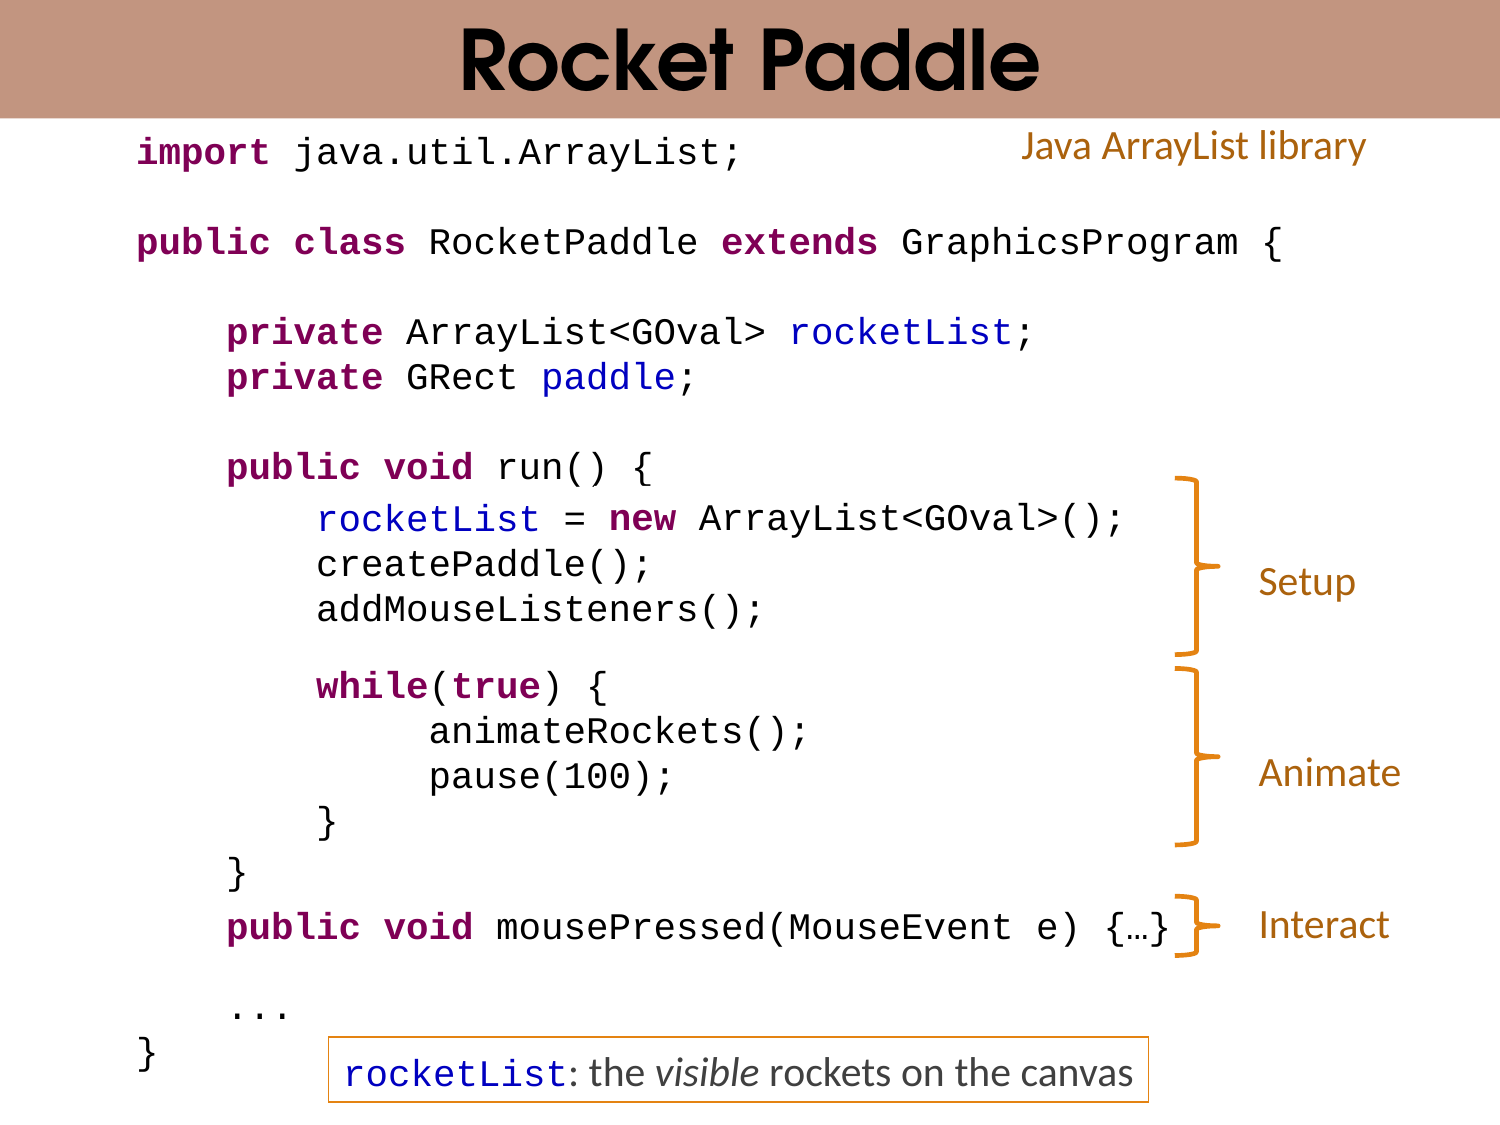

Rocket Paddle
Java ArrayList library
import java.util.ArrayList;

public class RocketPaddle extends GraphicsProgram {
    private ArrayList<GOval> rocketList;
    private GRect paddle;

    public void run() {

    }

    ...
}

new ArrayList<GOval>();
        rocketList = ???????????????
        createPaddle();
        addMouseListeners();
Setup
        while(true) {
             animateRockets();
             pause(100);
        }

Animate
Interact
    public void mousePressed(MouseEvent e) {…}

rocketList: the visible rockets on the canvas